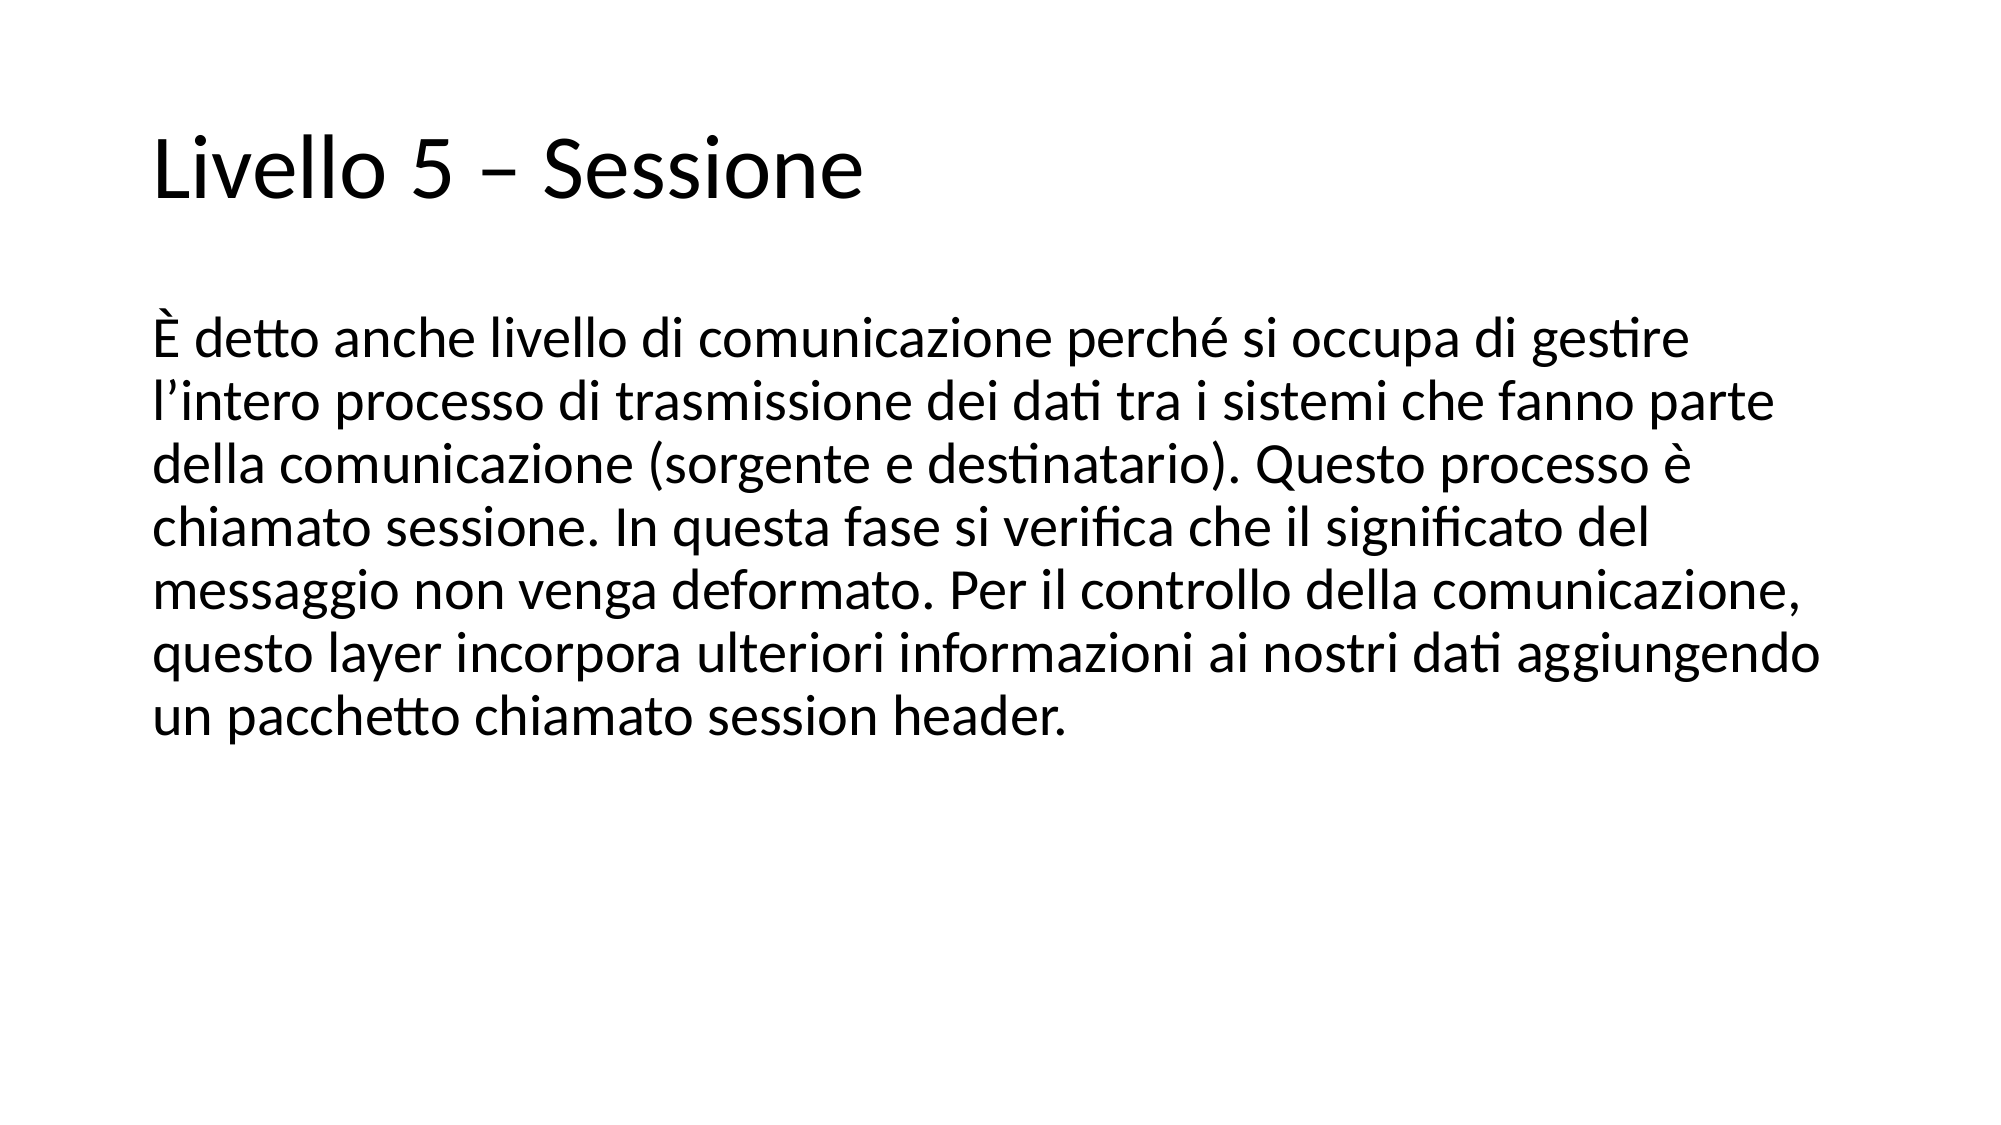

# Livello 5 – Sessione
È detto anche livello di comunicazione perché si occupa di gestire l’intero processo di trasmissione dei dati tra i sistemi che fanno parte della comunicazione (sorgente e destinatario). Questo processo è chiamato sessione. In questa fase si verifica che il significato del messaggio non venga deformato. Per il controllo della comunicazione, questo layer incorpora ulteriori informazioni ai nostri dati aggiungendo un pacchetto chiamato session header.